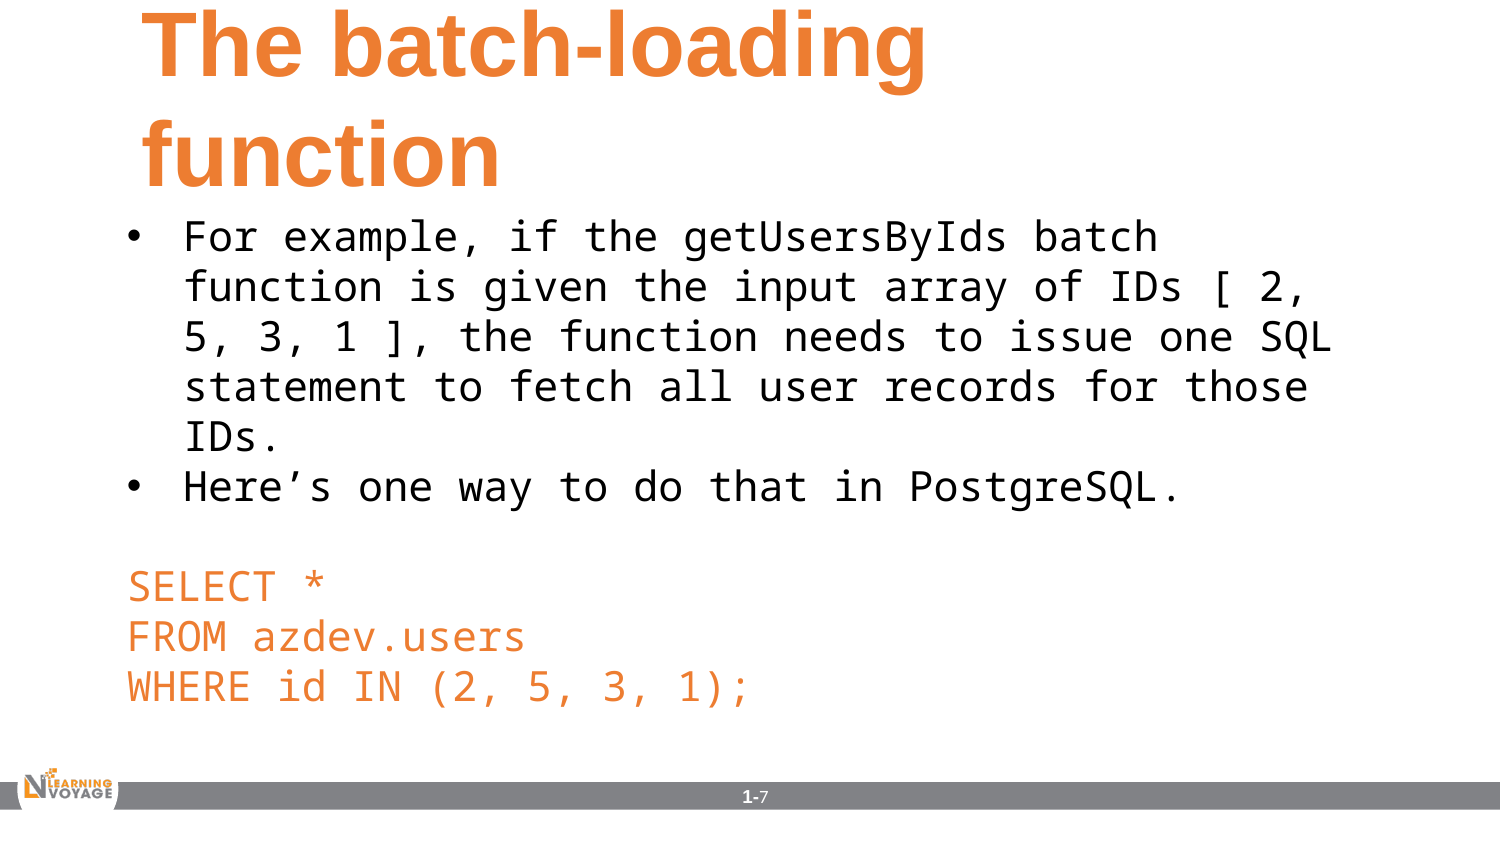

The batch-loading function
For example, if the getUsersByIds batch function is given the input array of IDs [ 2, 5, 3, 1 ], the function needs to issue one SQL statement to fetch all user records for those IDs.
Here’s one way to do that in PostgreSQL.

SELECT *
FROM azdev.users
WHERE id IN (2, 5, 3, 1);
1-7